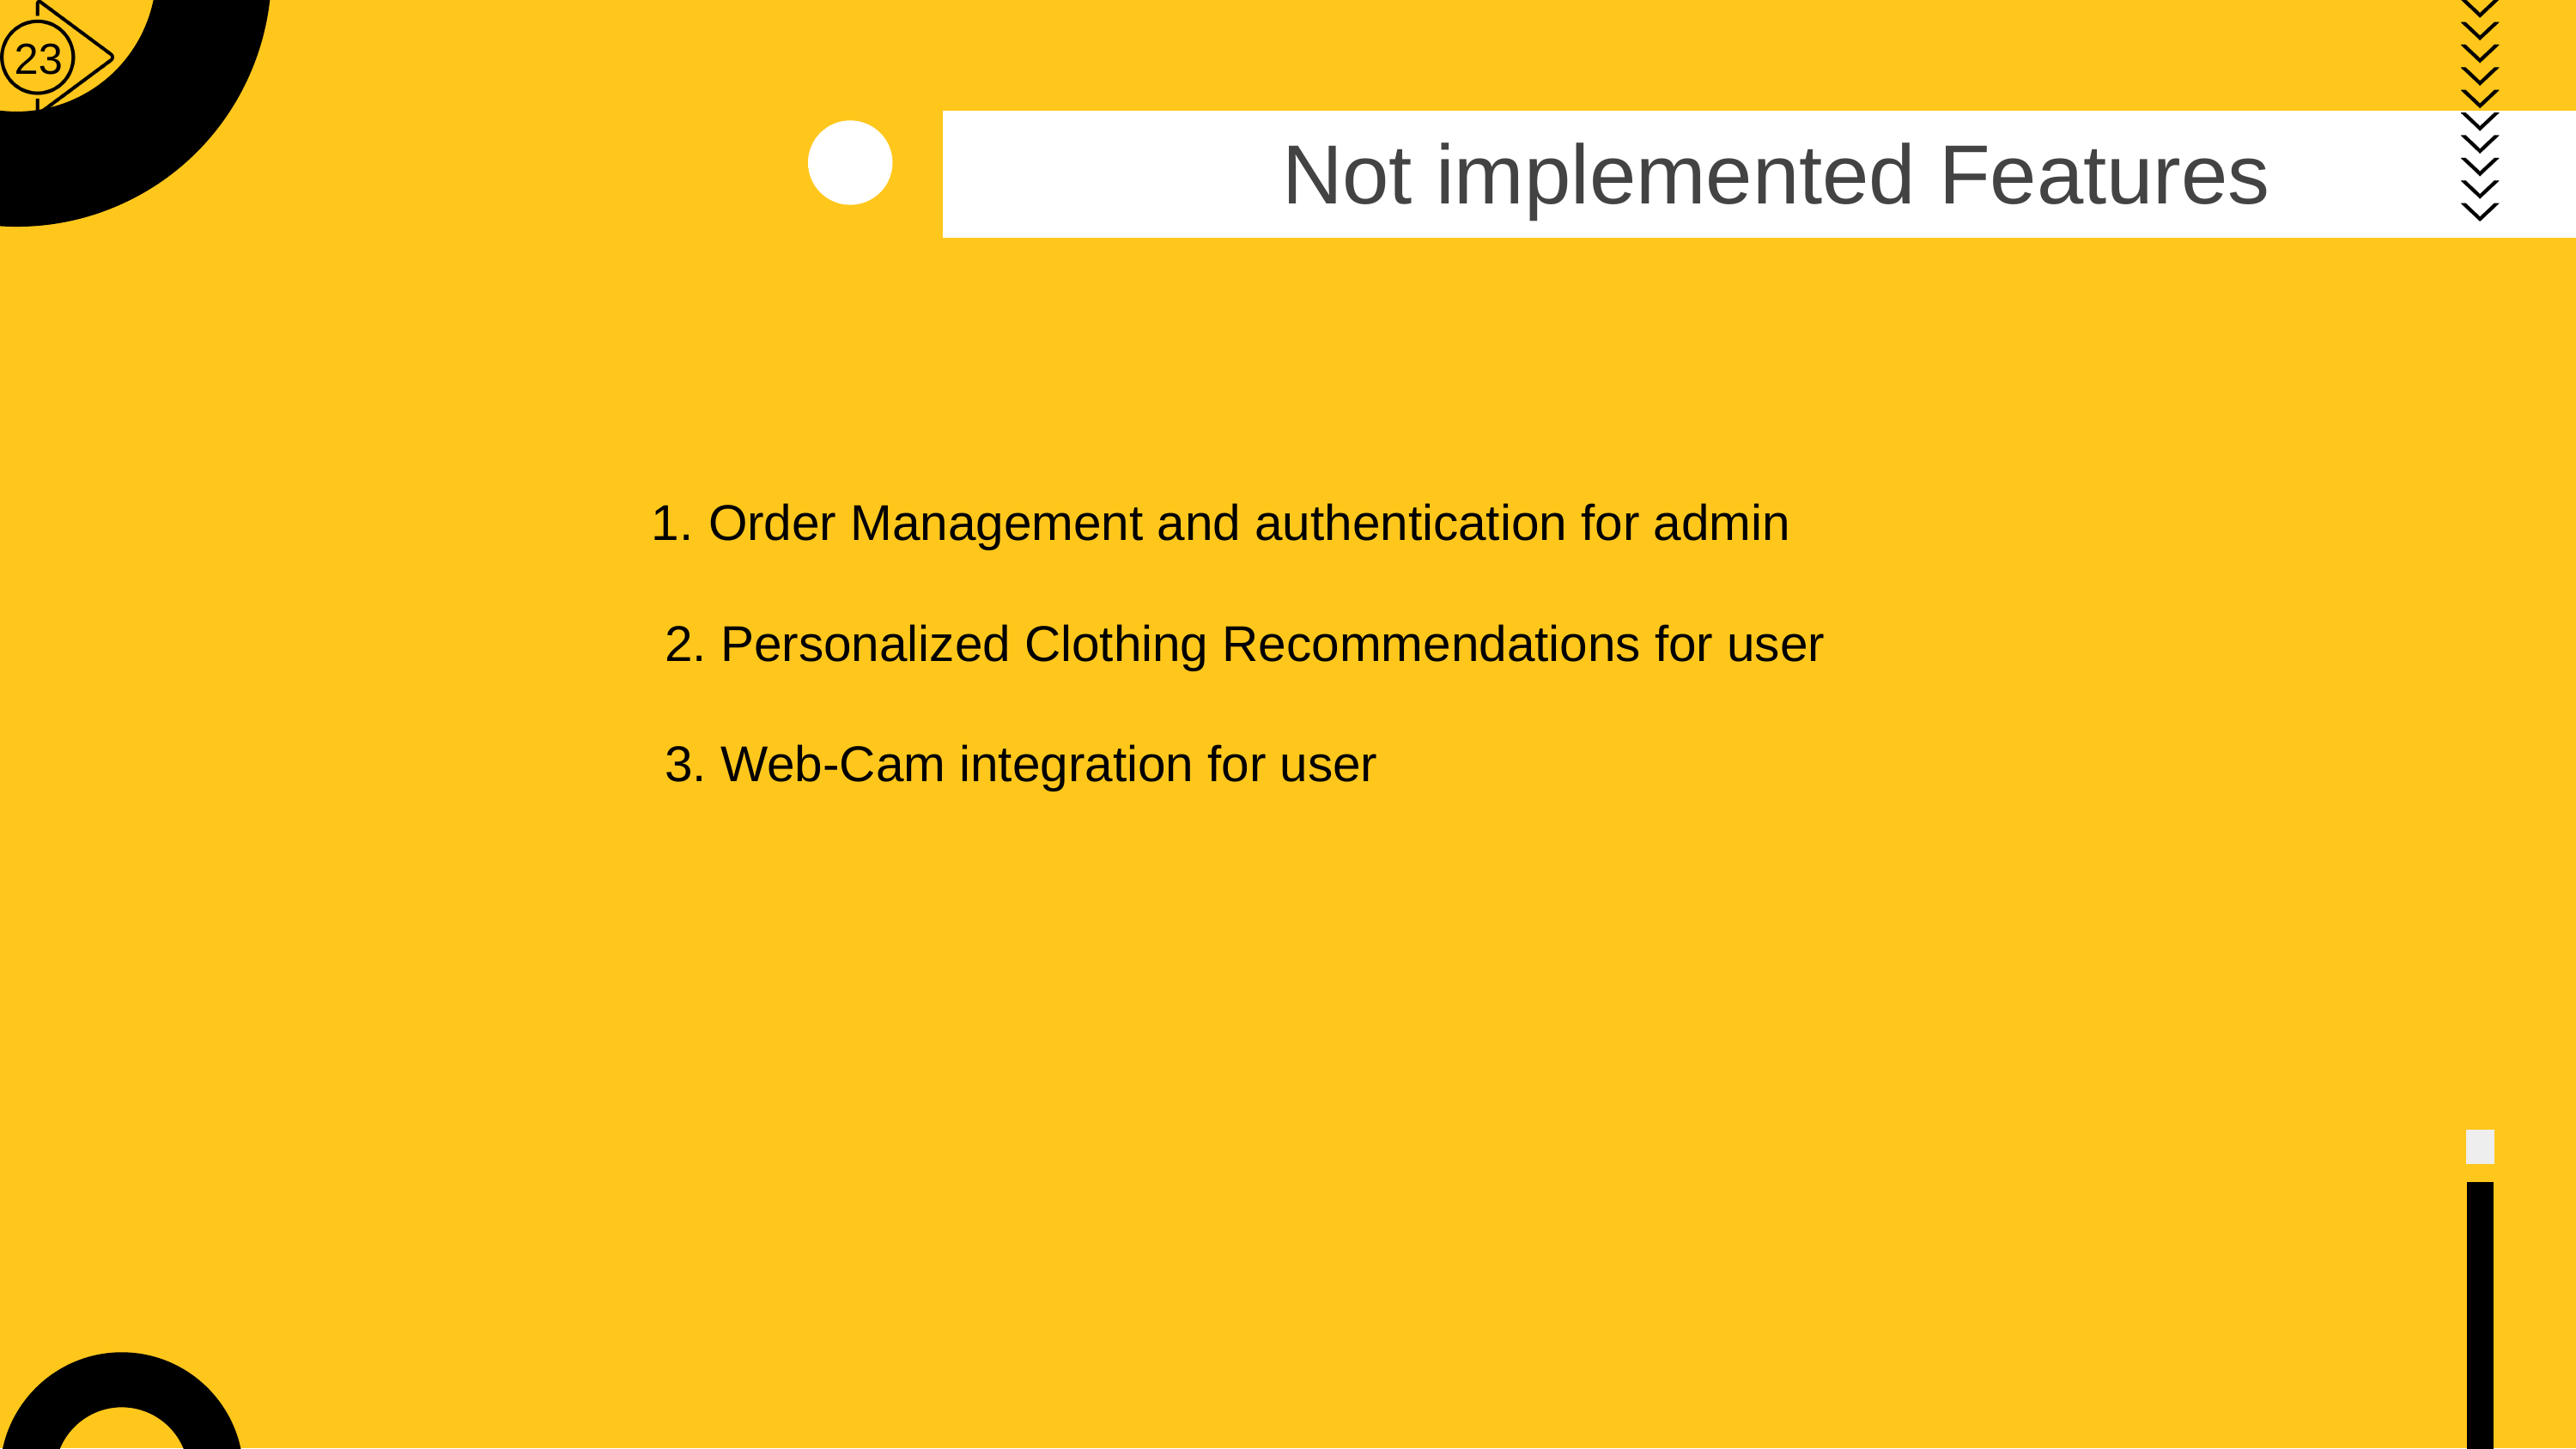

23

Not implemented Features
 Order Management and authentication for admin

    2. Personalized Clothing Recommendations for user

    3. Web-Cam integration for user